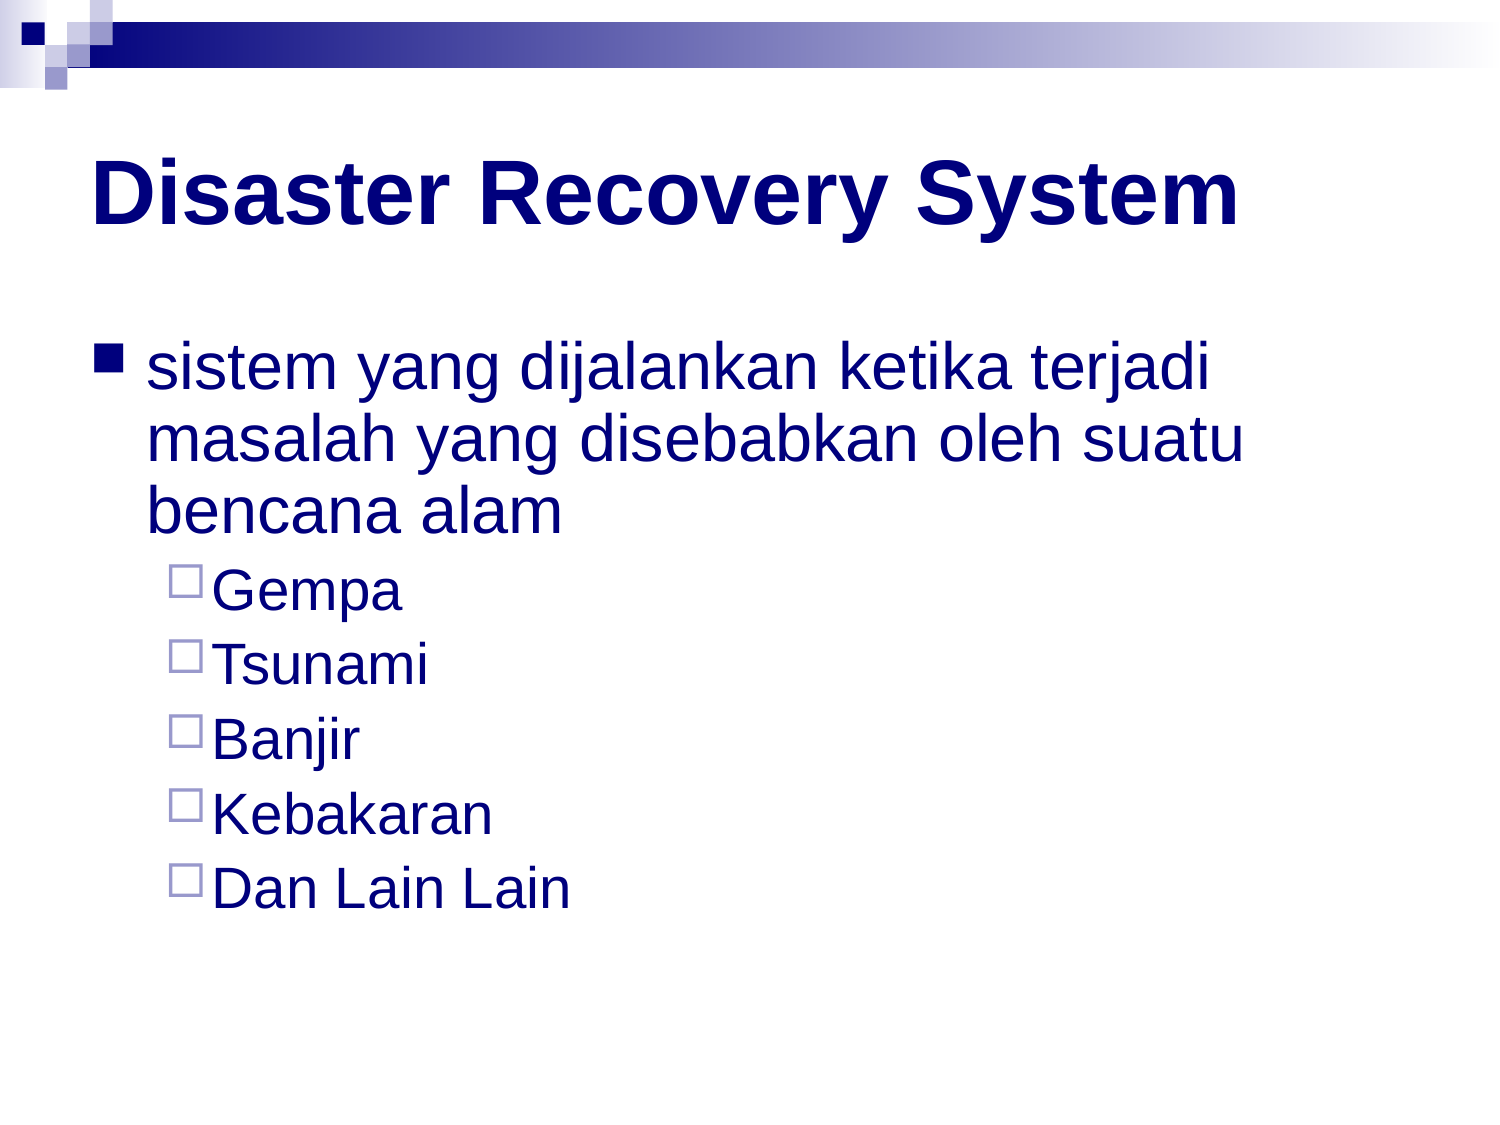

# Disaster Recovery System
sistem yang dijalankan ketika terjadi masalah yang disebabkan oleh suatu bencana alam
Gempa
Tsunami
Banjir
Kebakaran
Dan Lain Lain